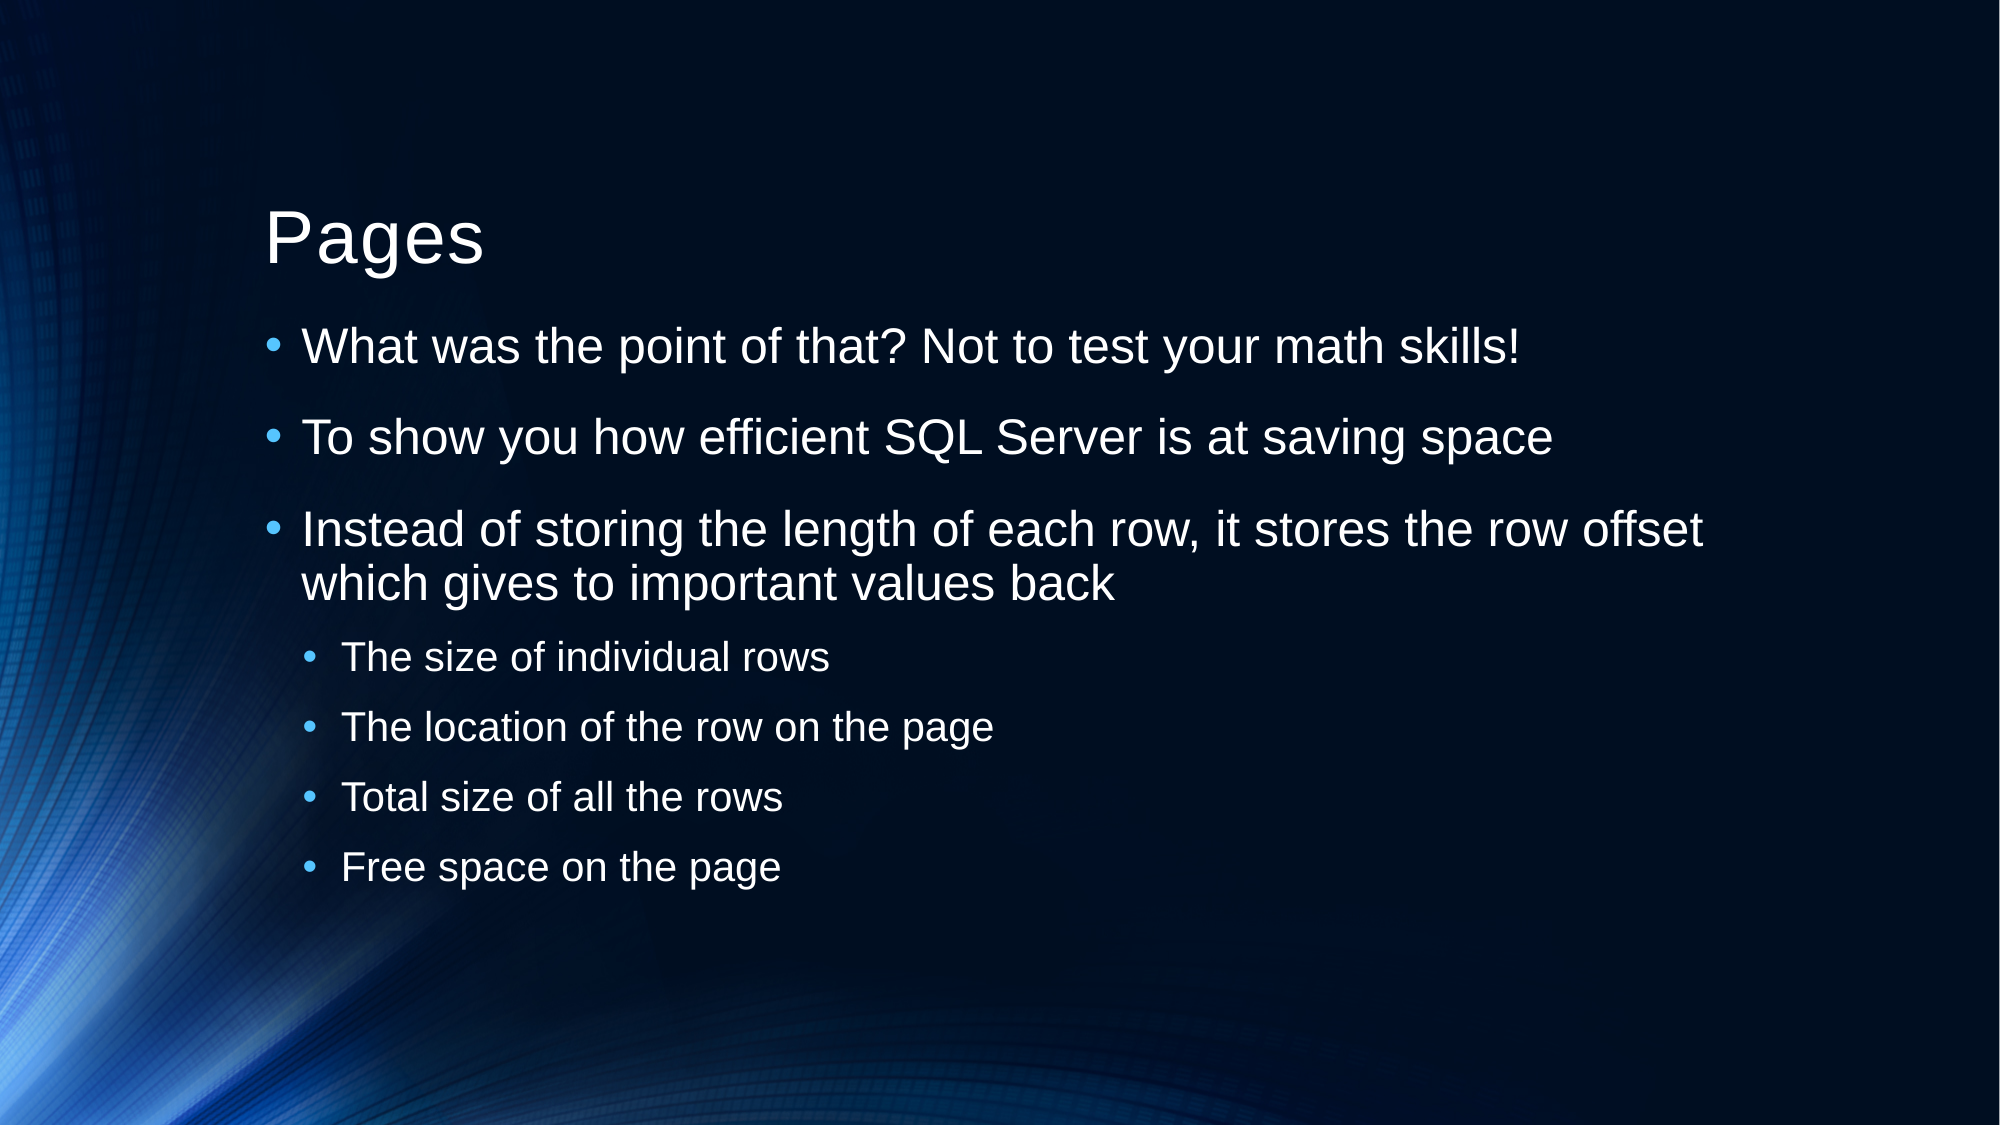

# Pages
What was the point of that? Not to test your math skills!
To show you how efficient SQL Server is at saving space
Instead of storing the length of each row, it stores the row offset which gives to important values back
The size of individual rows
The location of the row on the page
Total size of all the rows
Free space on the page